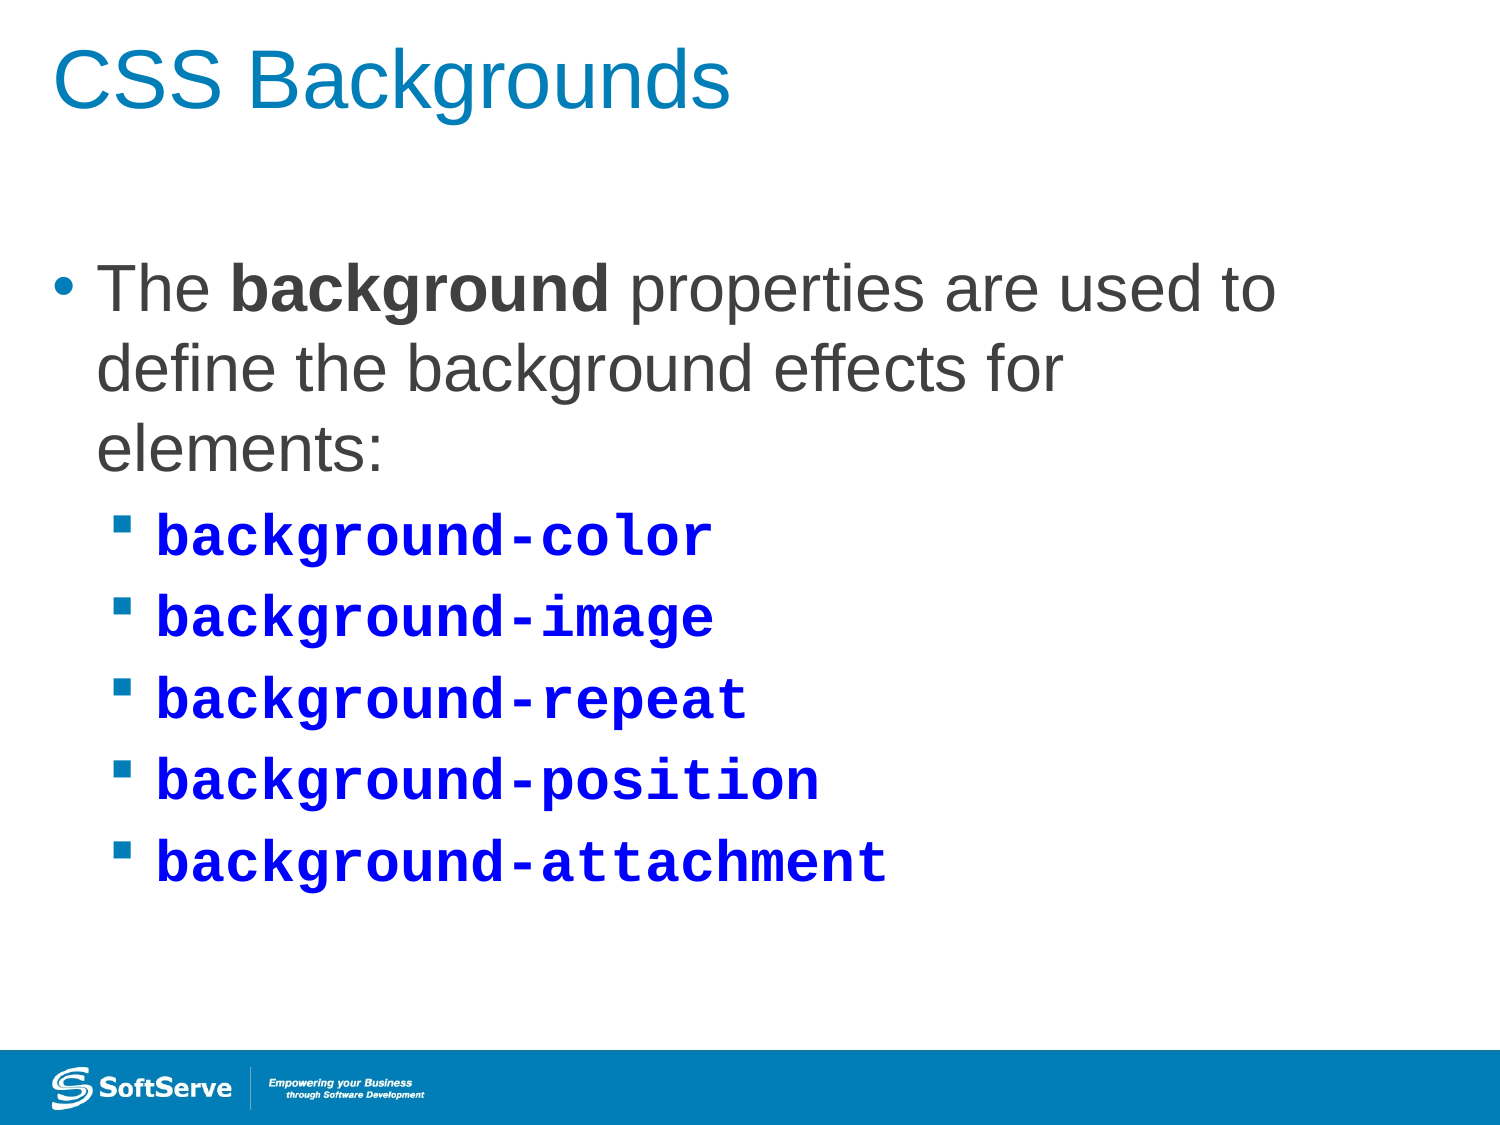

# CSS Backgrounds
The background properties are used to define the background effects for elements:
background-color
background-image
background-repeat
background-position
background-attachment